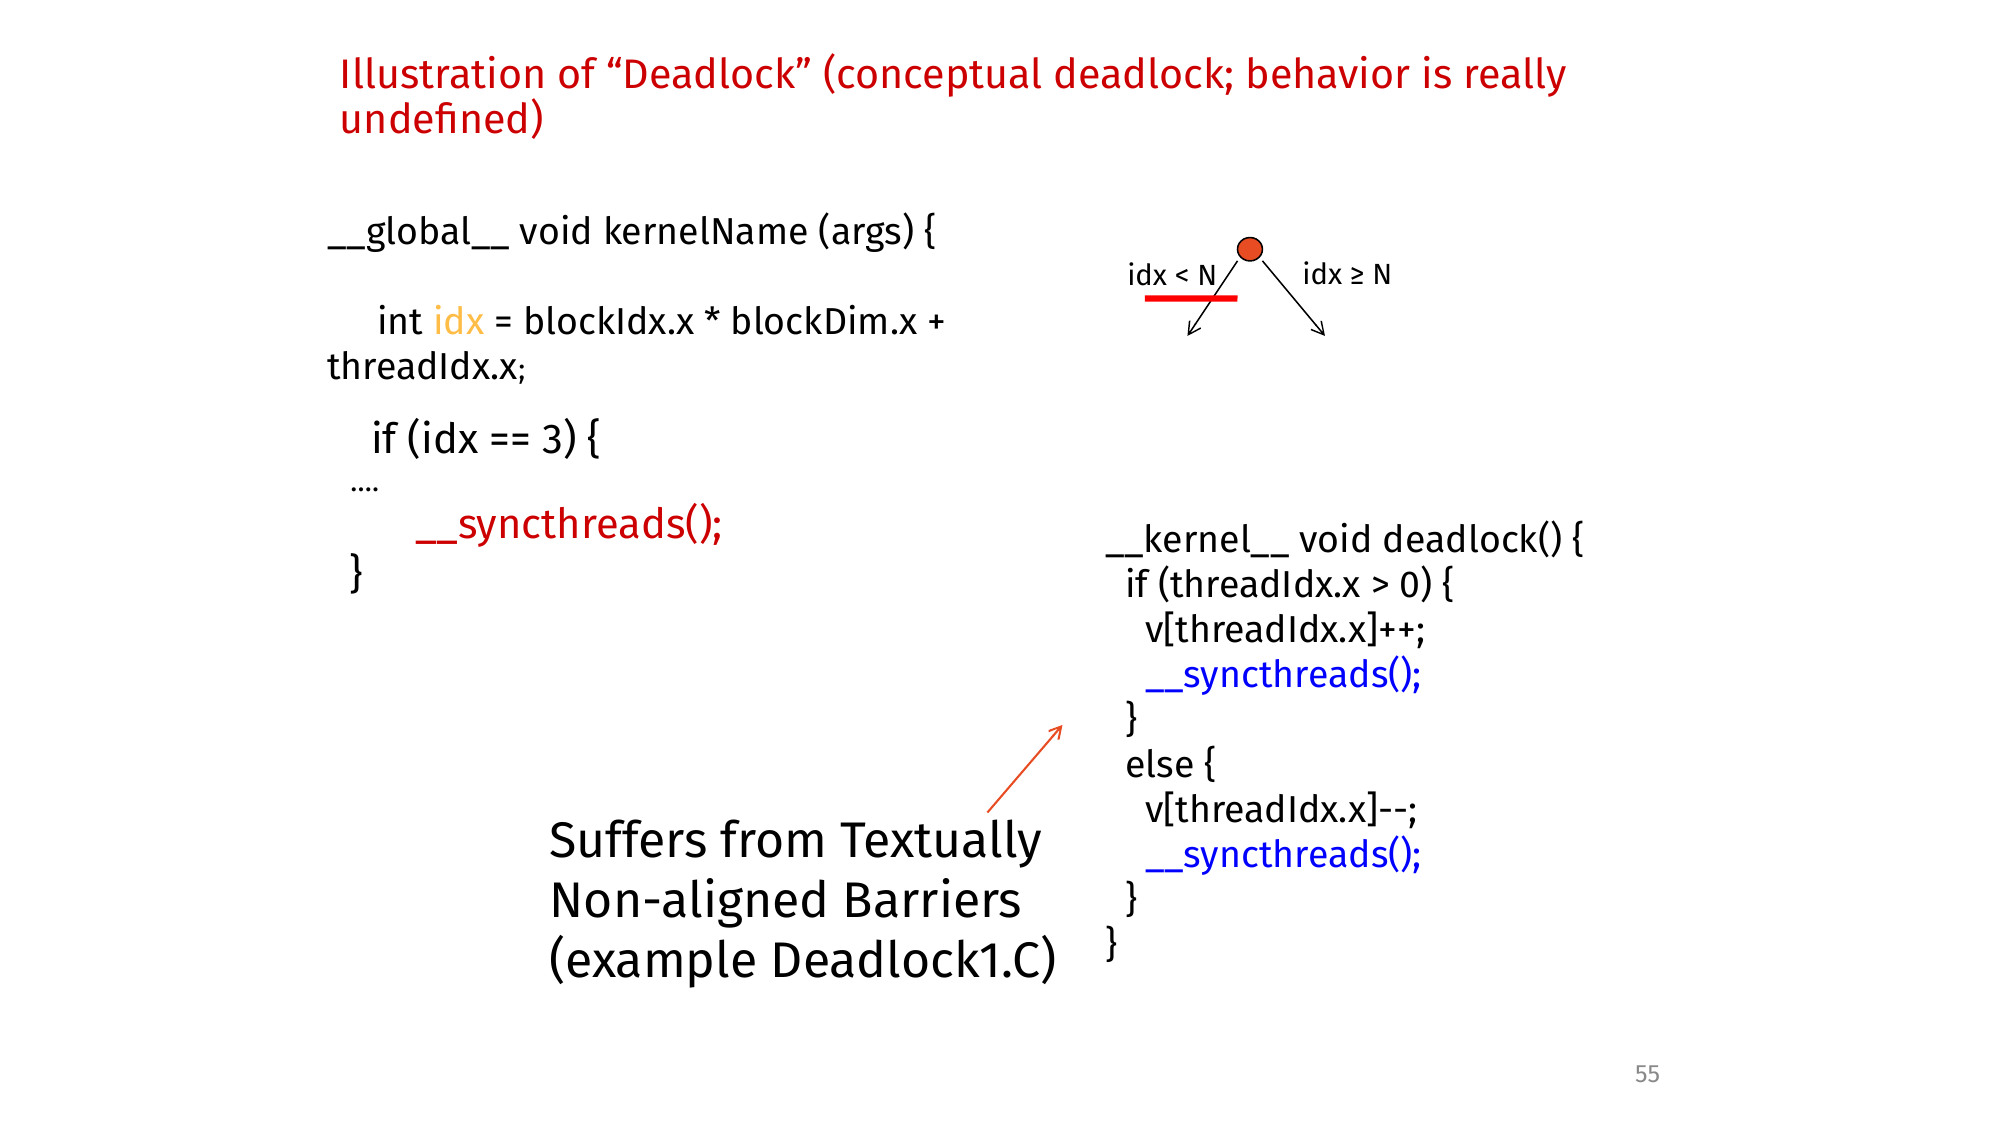

Illustration of “Deadlock” (conceptual deadlock; behavior is really undefined)
__global__ void kernelName (args) {

     int idx = blockIdx.x * blockDim.x + threadIdx.x;

    if (idx == 3) {
   ….
        __syncthreads();
  }

idx ≥ N
idx < N

__kernel__ void deadlock() {
  if (threadIdx.x > 0) {
    v[threadIdx.x]++;
    __syncthreads();
  }
  else {
    v[threadIdx.x]--;
    __syncthreads();
  }
}

Suffers from Textually
Non-aligned Barriers
(example Deadlock1.C)
55